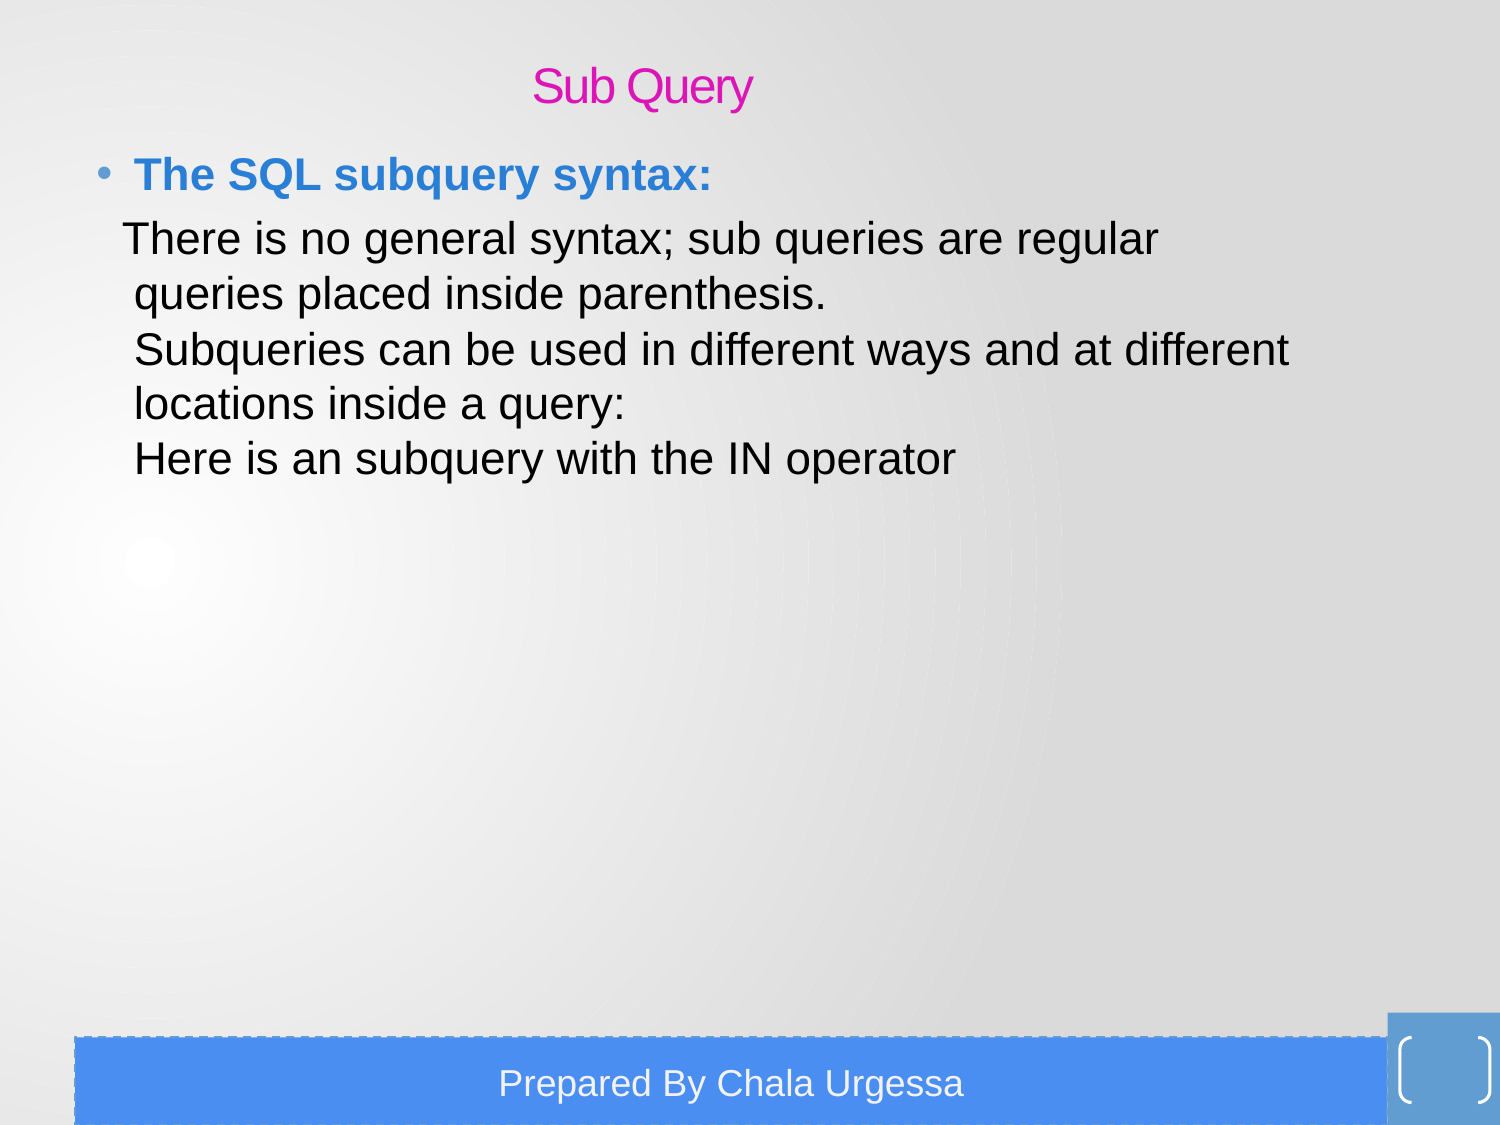

# Sub Query
The SQL subquery syntax:
  There is no general syntax; sub queries are regular queries placed inside parenthesis. 
Subqueries can be used in different ways and at different locations inside a query: 
Here is an subquery with the IN operator
60